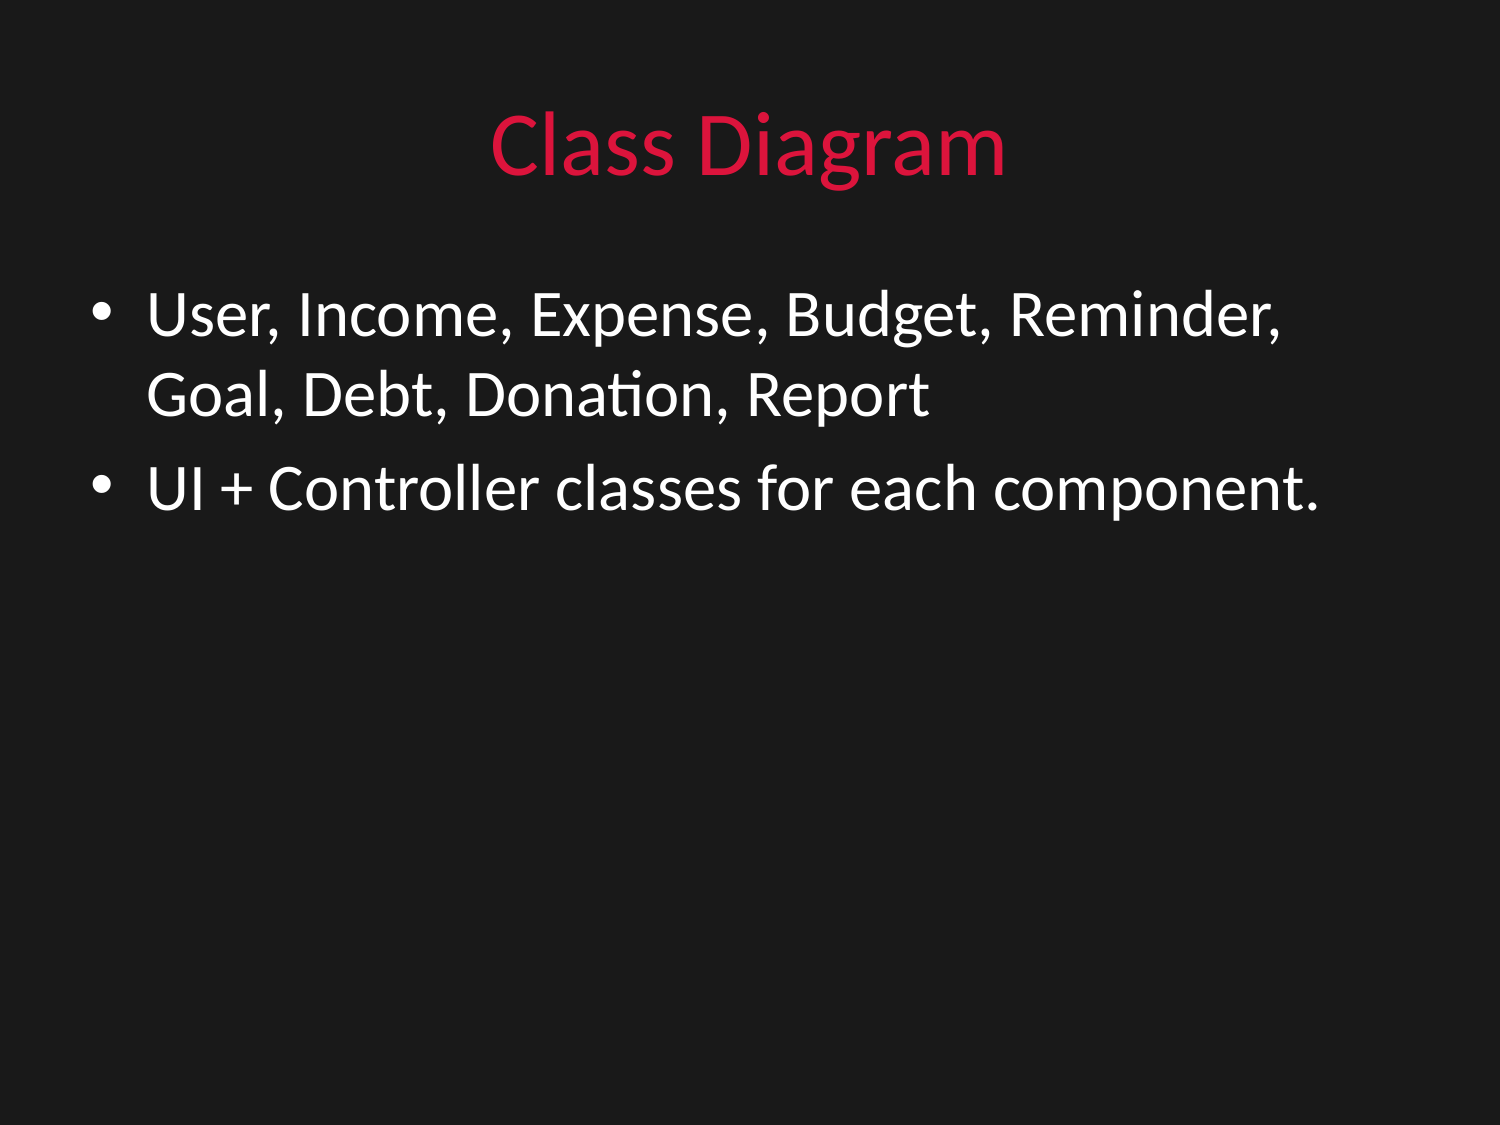

# Class Diagram
User, Income, Expense, Budget, Reminder, Goal, Debt, Donation, Report
UI + Controller classes for each component.